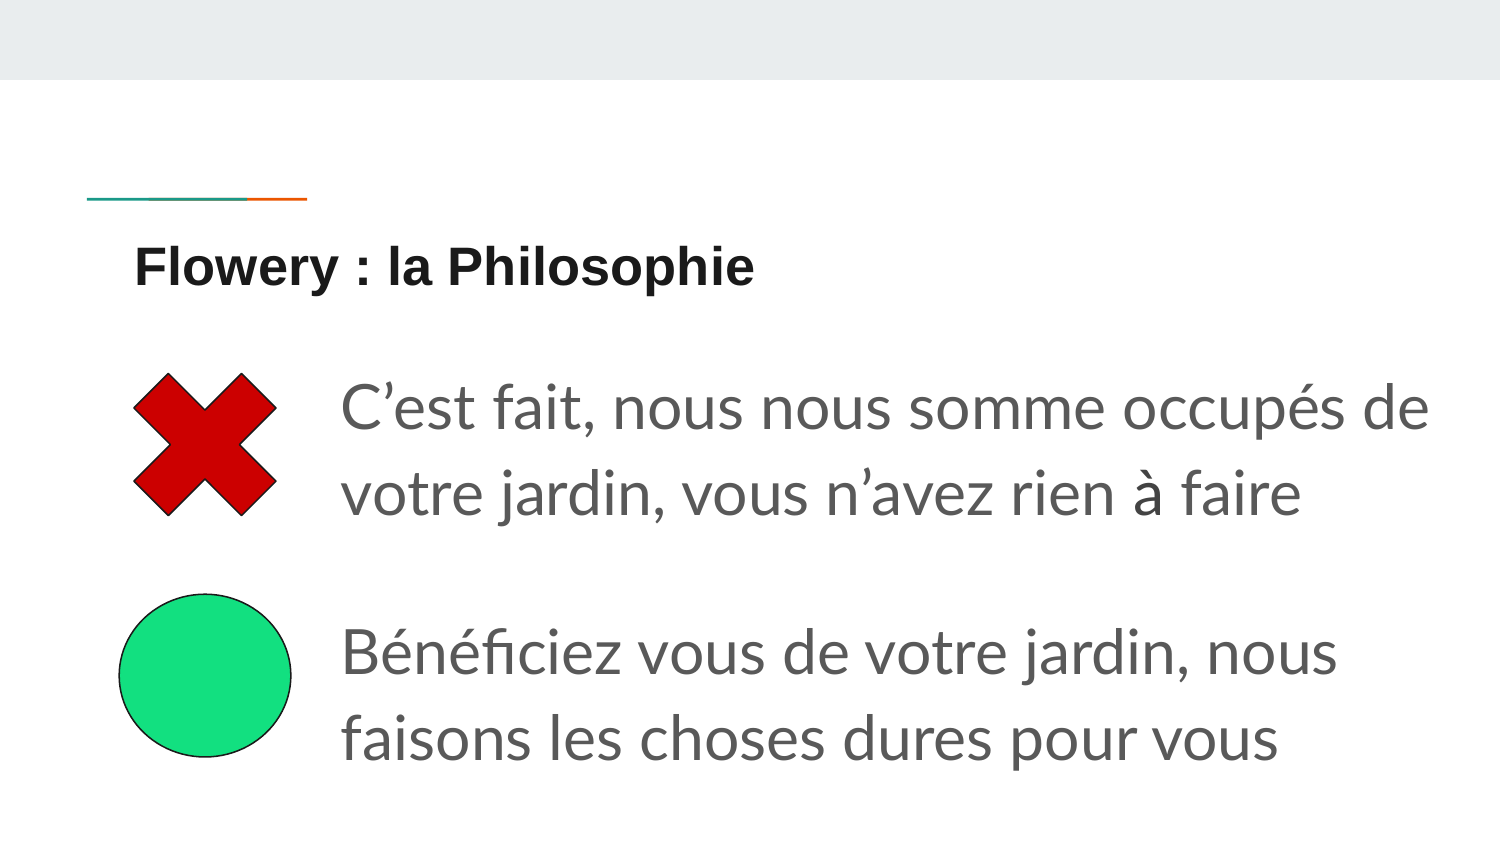

# Flowery : la Philosophie

C’est fait, nous nous somme occupés de votre jardin, vous n’avez rien à faire
Bénéficiez vous de votre jardin, nous faisons les choses dures pour vous